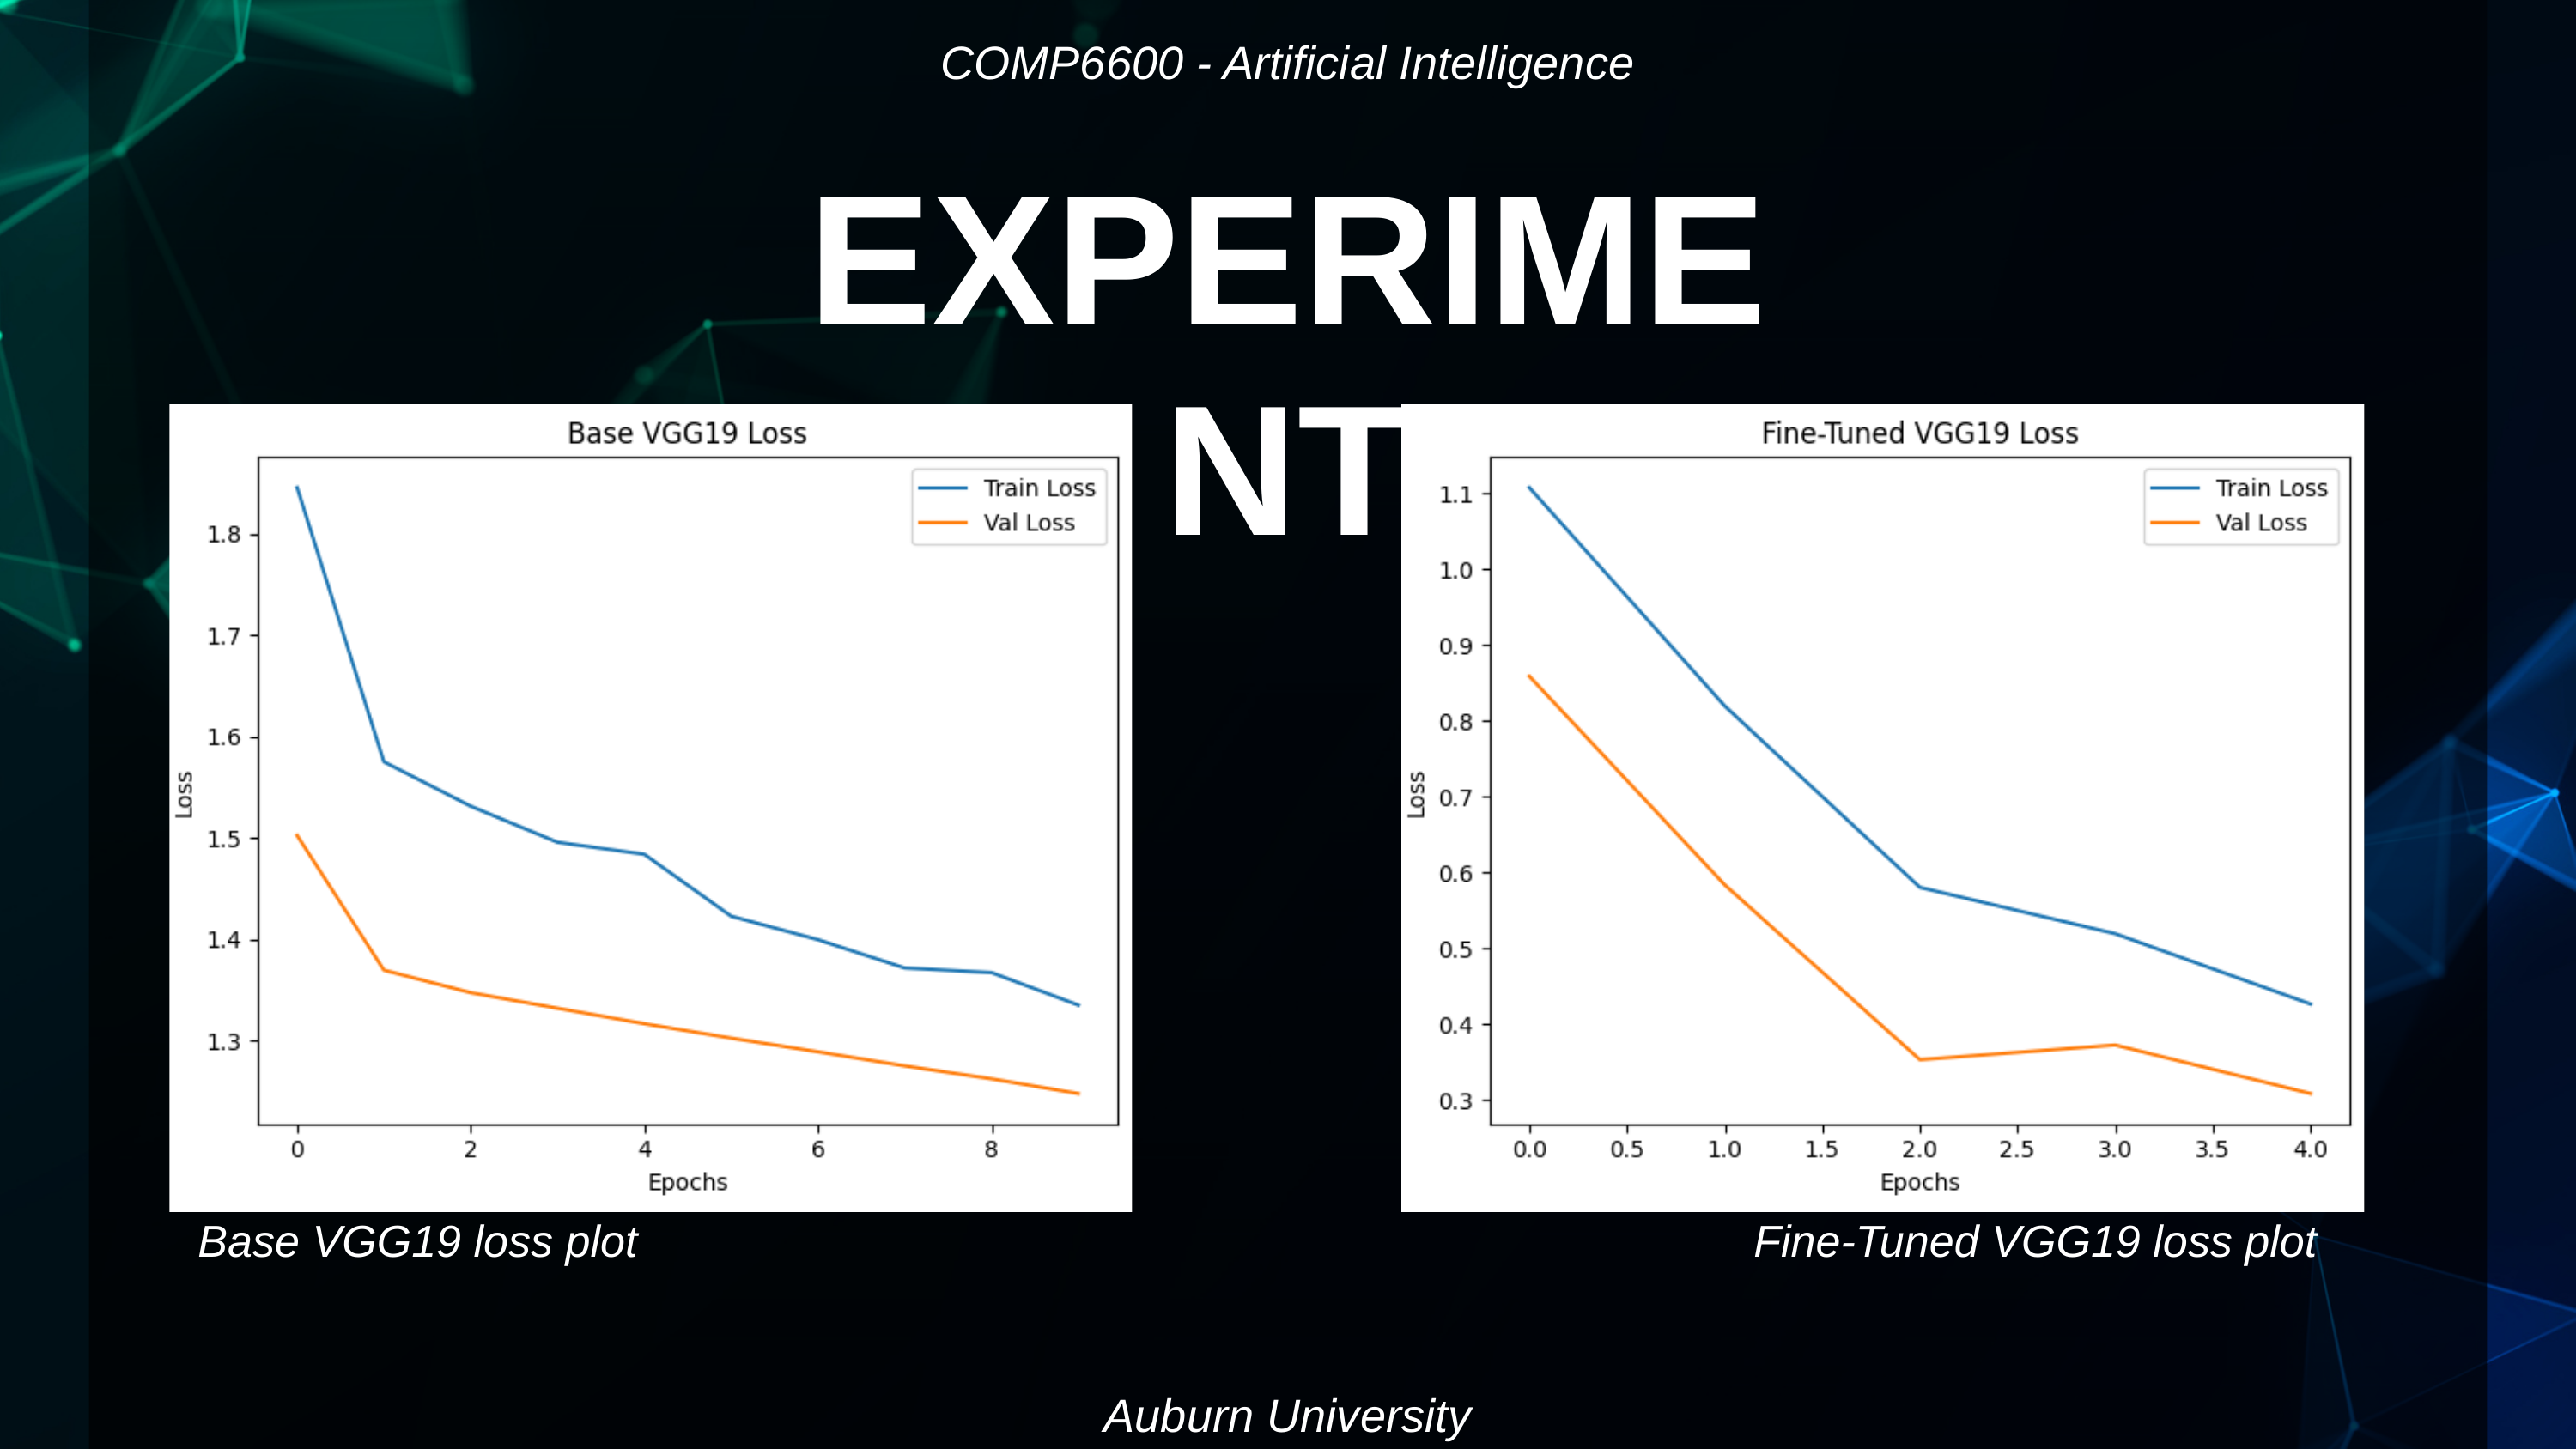

COMP6600 - Artificial Intelligence
EXPERIMENT

Base VGG19 loss plot
Fine-Tuned VGG19 loss plot
Auburn University